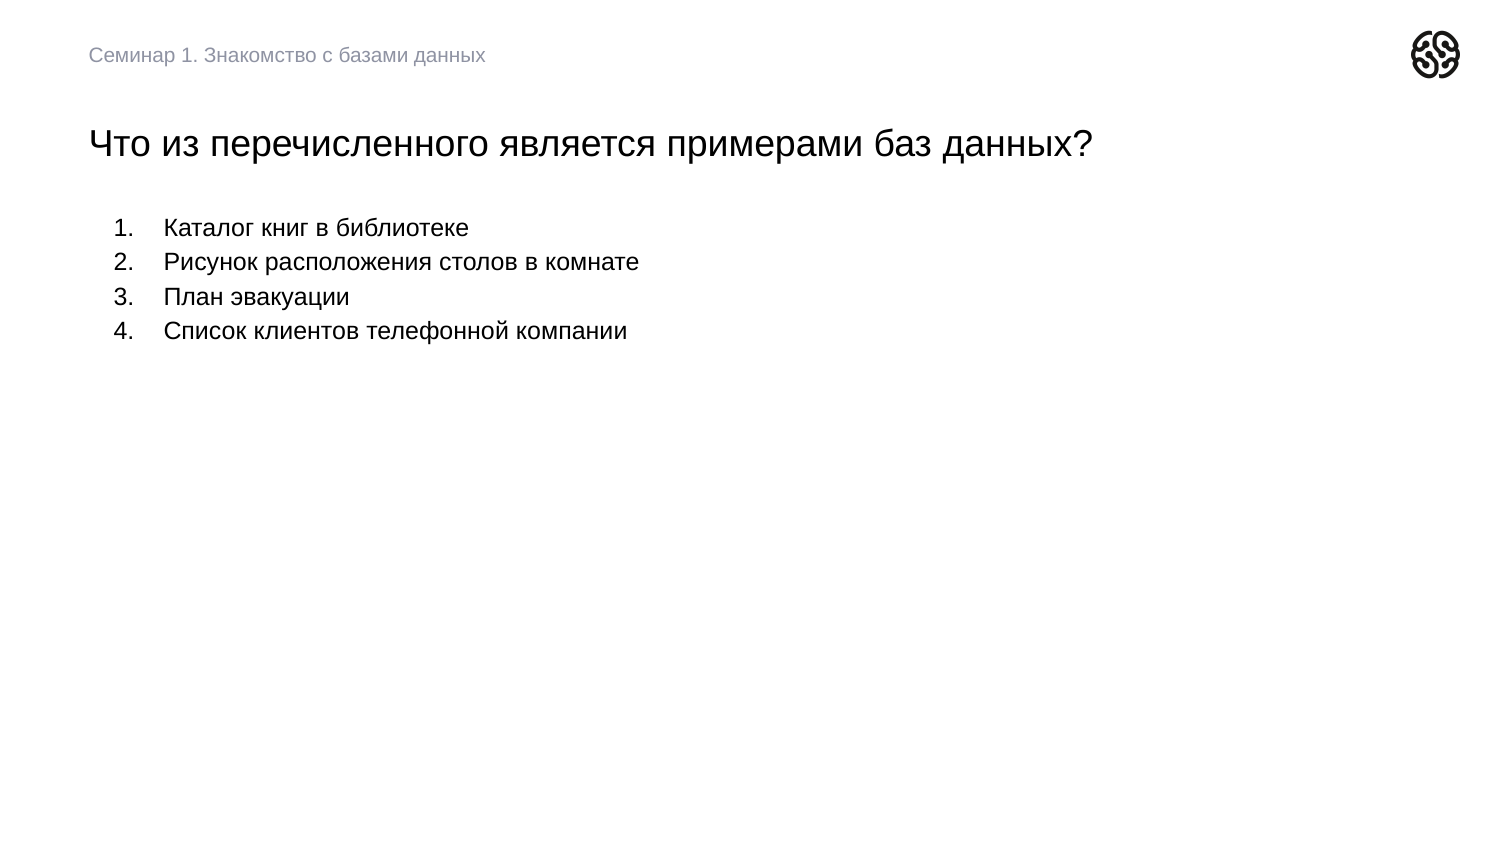

Семинар 1. Знакомство с базами данных
# Что из перечисленного является примерами баз данных?
Каталог книг в библиотеке
Рисунок расположения столов в комнате
План эвакуации
Список клиентов телефонной компании